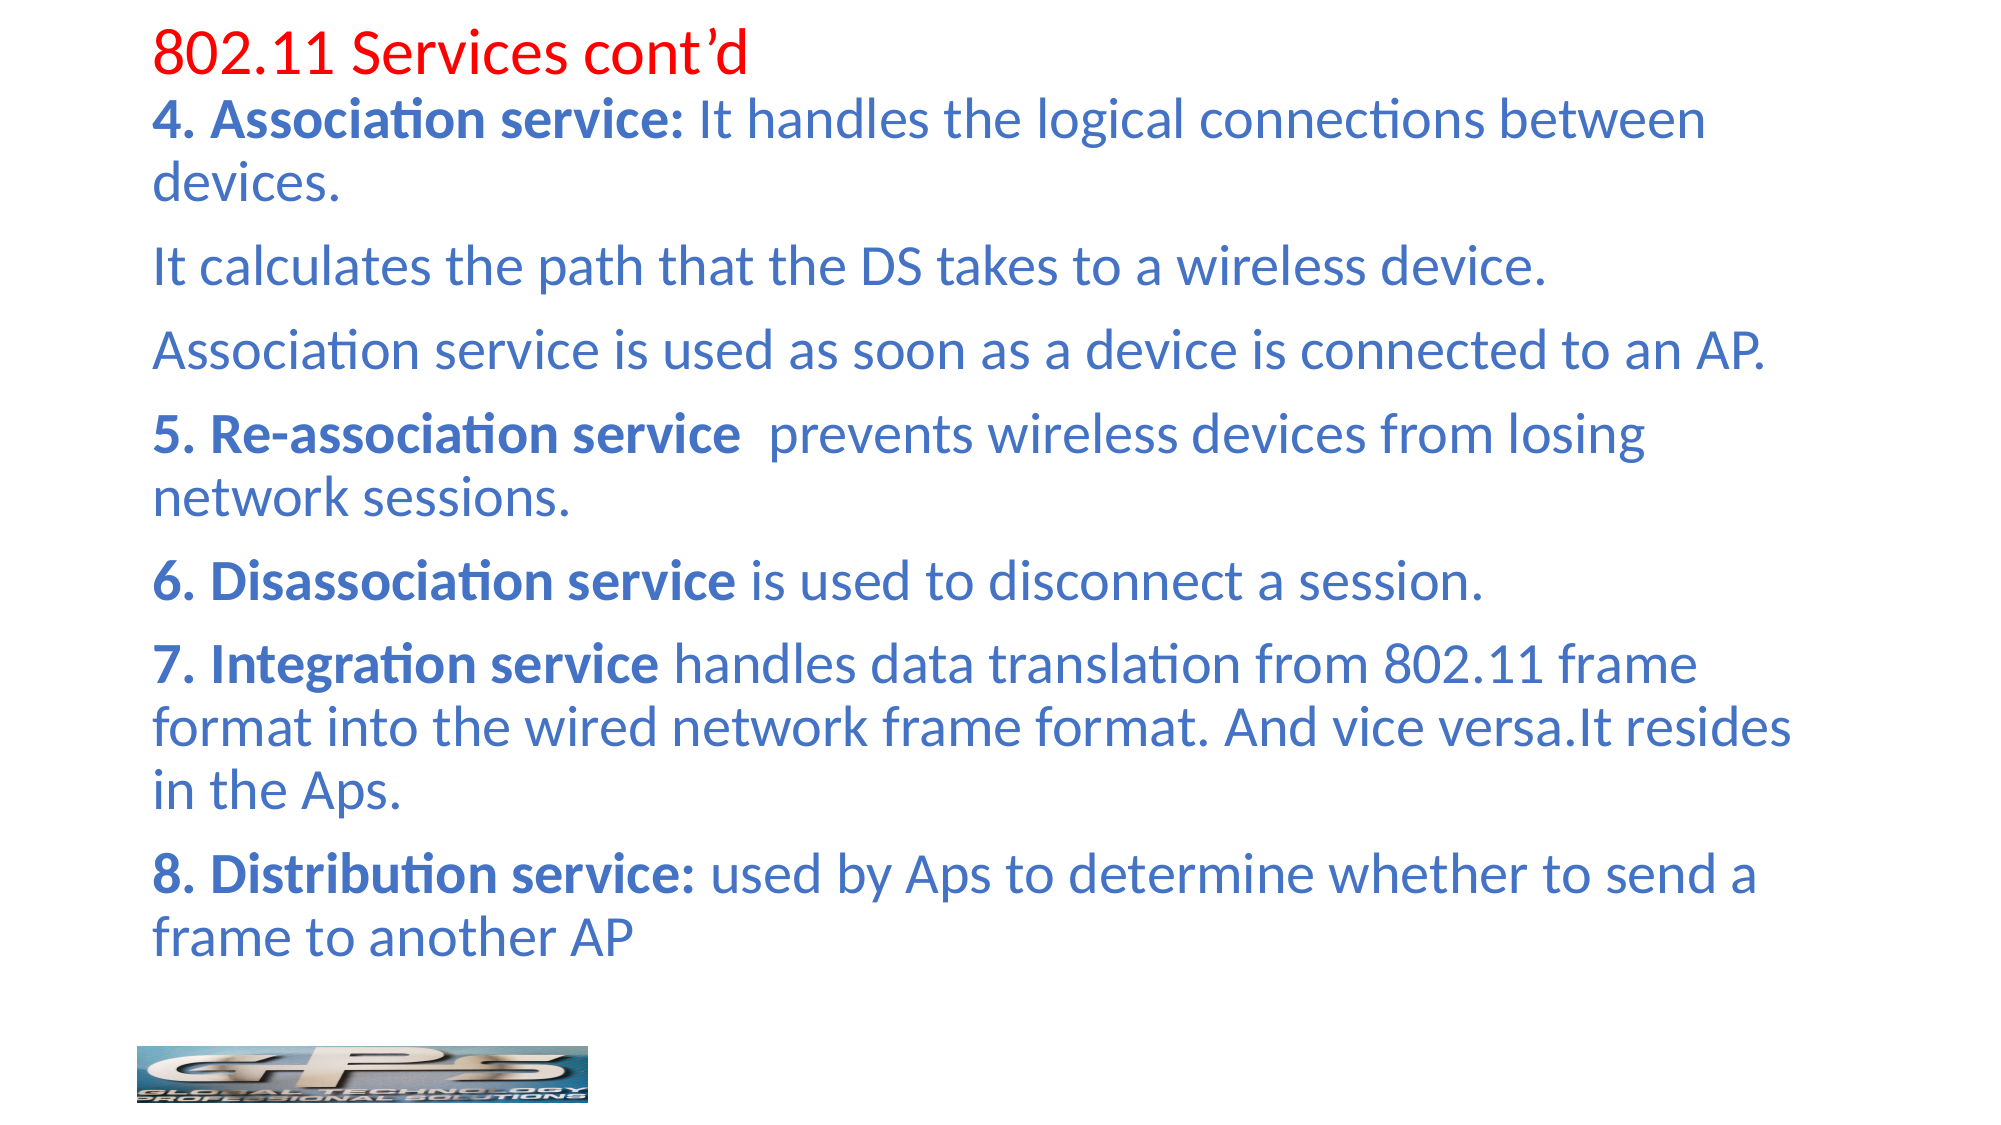

# 802.11 Services cont’d
4. Association service: It handles the logical connections between devices.
It calculates the path that the DS takes to a wireless device.
Association service is used as soon as a device is connected to an AP.
5. Re-association service  prevents wireless devices from losing network sessions.
6. Disassociation service is used to disconnect a session.
7. Integration service handles data translation from 802.11 frame format into the wired network frame format. And vice versa.It resides in the Aps.
8. Distribution service: used by Aps to determine whether to send a frame to another AP